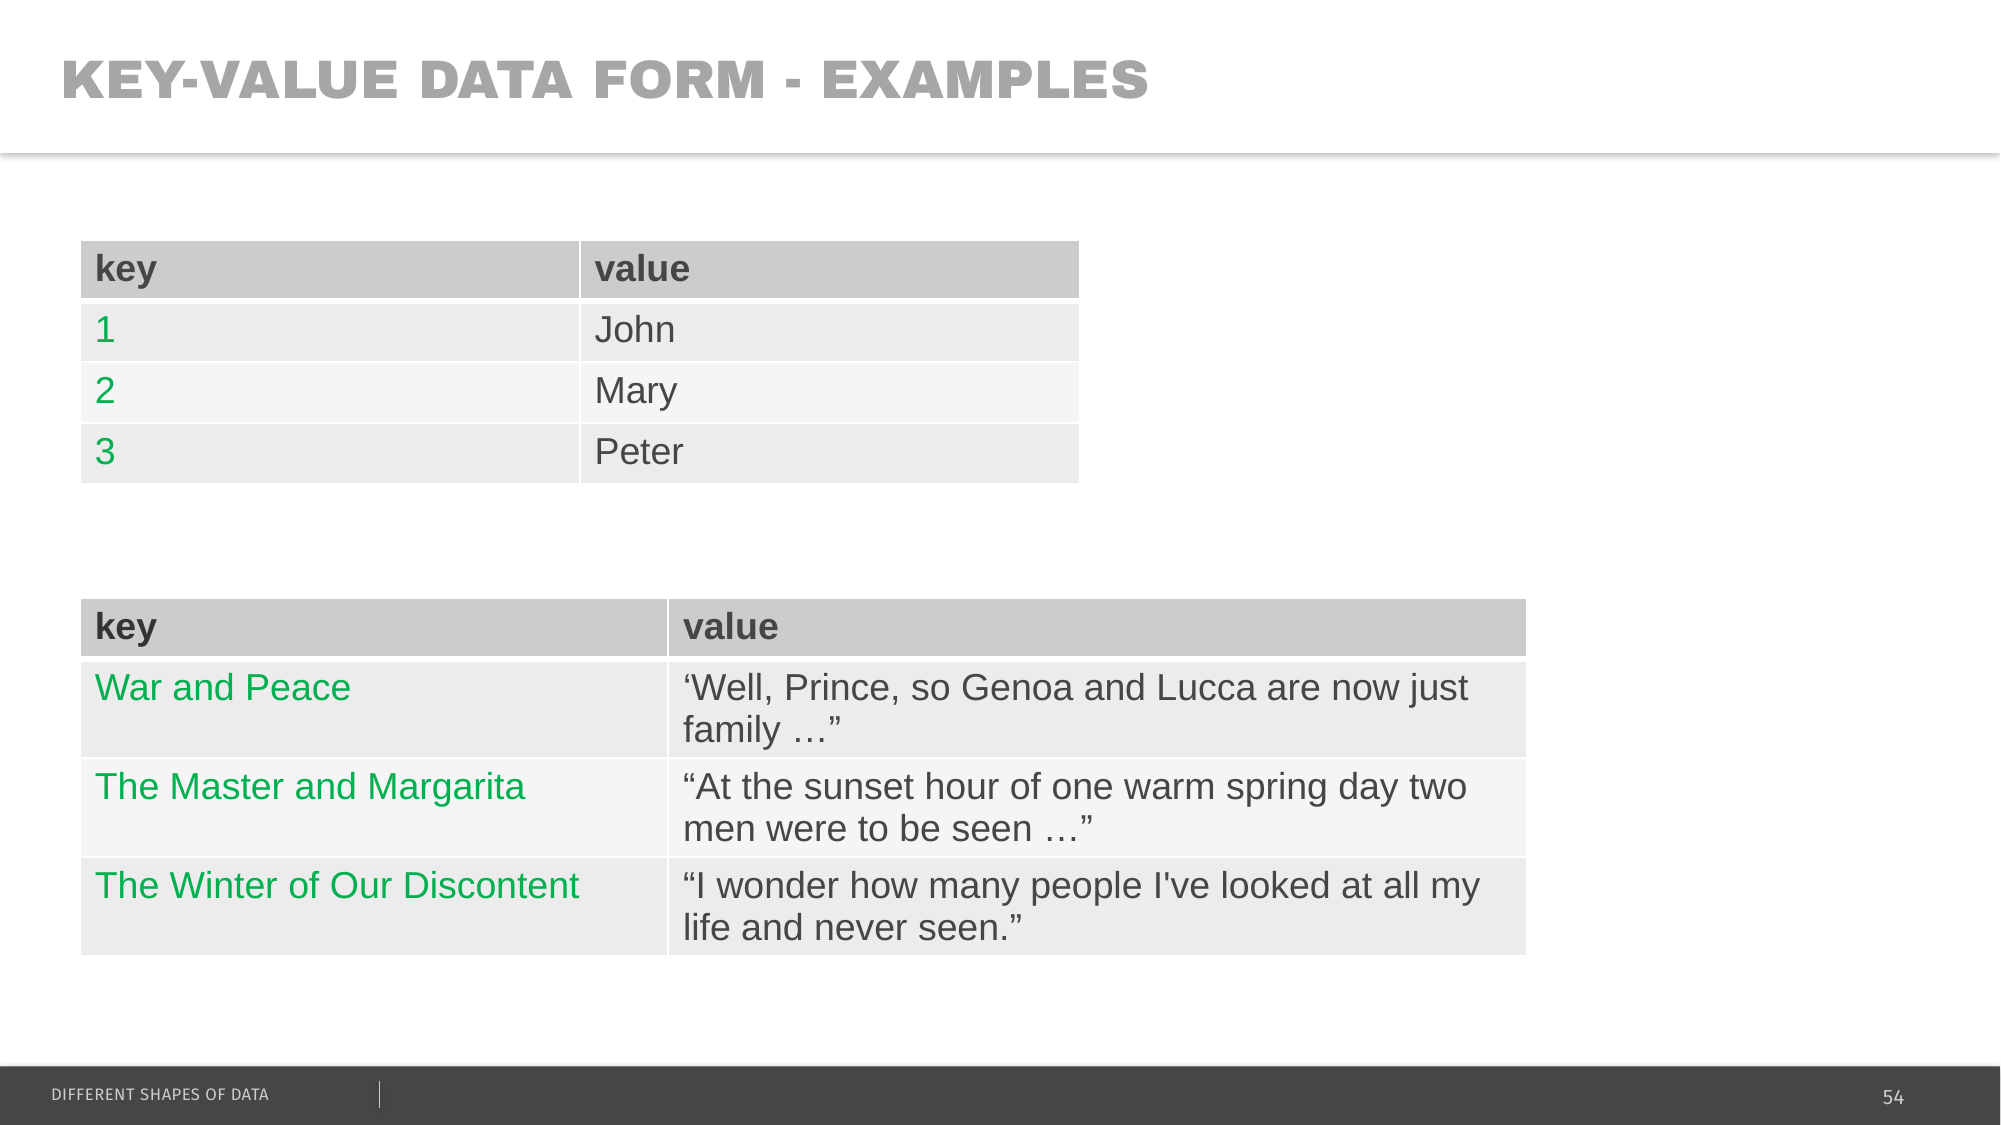

KEY-VALUE DATA FORM - EXAMPLES
| key | value |
| --- | --- |
| 1 | John |
| 2 | Mary |
| 3 | Peter |
| key | value |
| --- | --- |
| War and Peace | ‘Well, Prince, so Genoa and Lucca are now just family …” |
| The Master and Margarita | “At the sunset hour of one warm spring day two men were to be seen …” |
| The Winter of Our Discontent | “I wonder how many people I've looked at all my life and never seen.” |